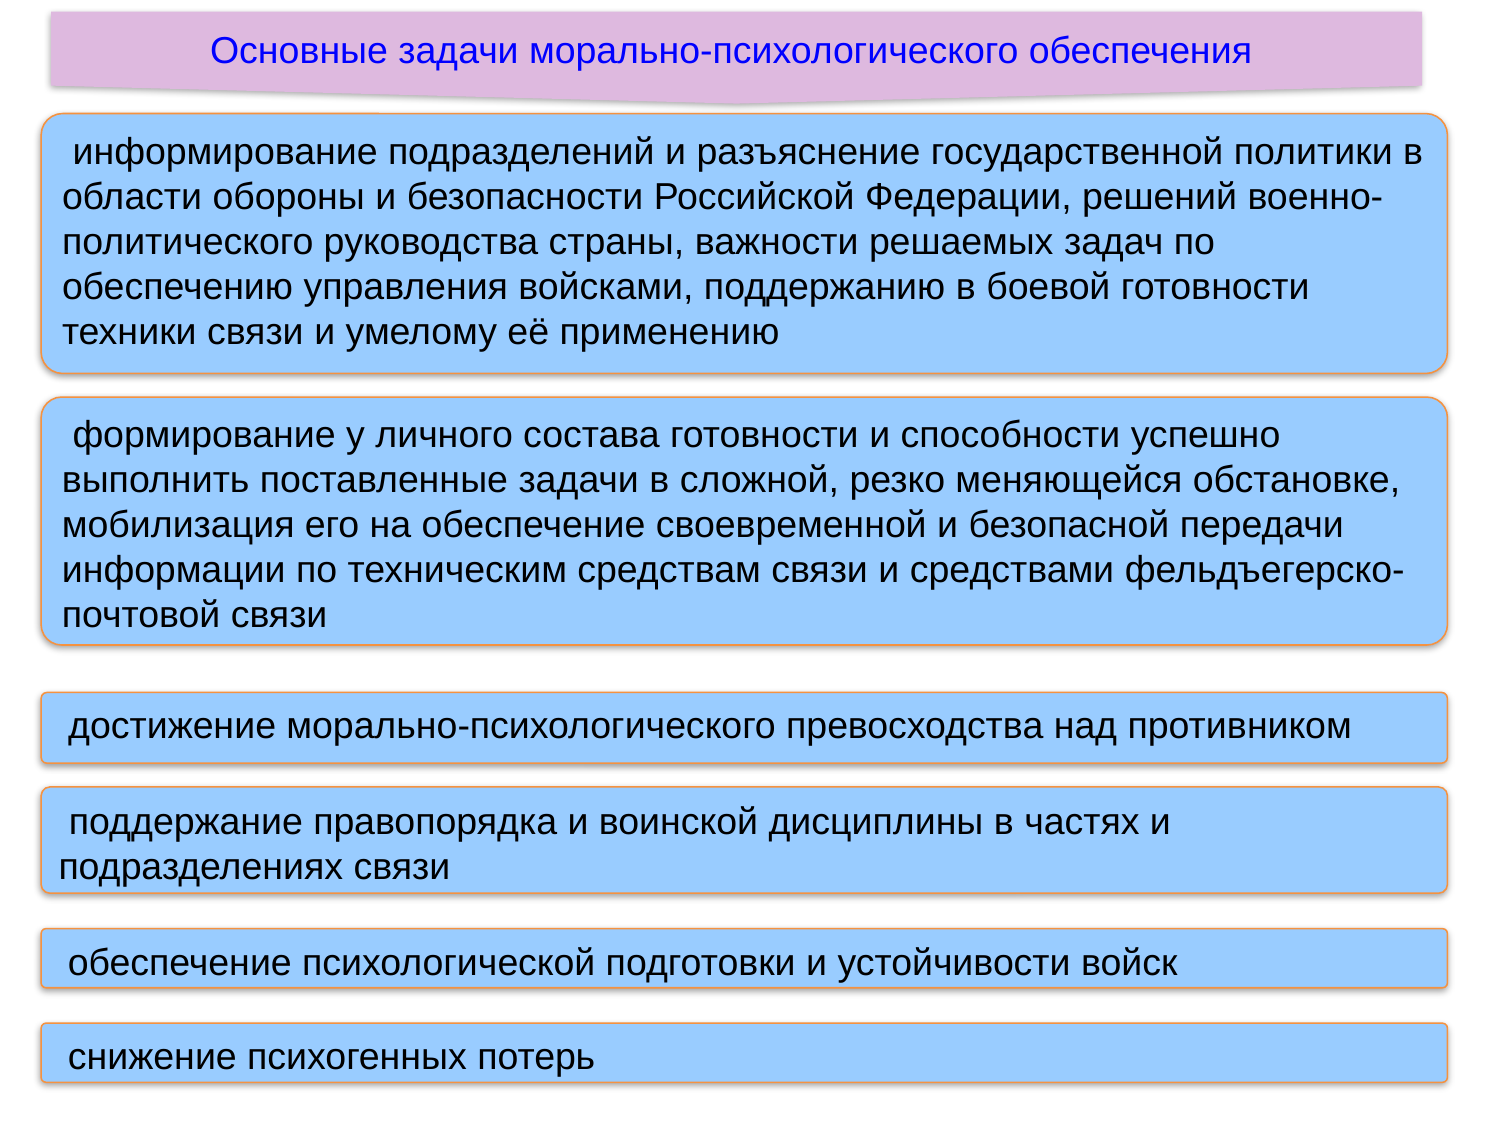

Основные задачи морально-психологического обеспечения
 информирование подразделений и разъяснение государственной политики в области обороны и безопасности Российской Федерации, решений военно-политического руководства страны, важности решаемых задач по обеспечению управления войсками, поддержанию в боевой готовности техники связи и умелому её применению
 формирование у личного состава готовности и способности успешно выполнить поставленные задачи в сложной, резко меняющейся обстановке, мобилизация его на обеспечение своевременной и безопасной передачи информации по техническим средствам связи и средствами фельдъегерско-почтовой связи
 достижение морально-психологического превосходства над противником
 поддержание правопорядка и воинской дисциплины в частях и подразделениях связи
 обеспечение психологической подготовки и устойчивости войск
 снижение психогенных потерь